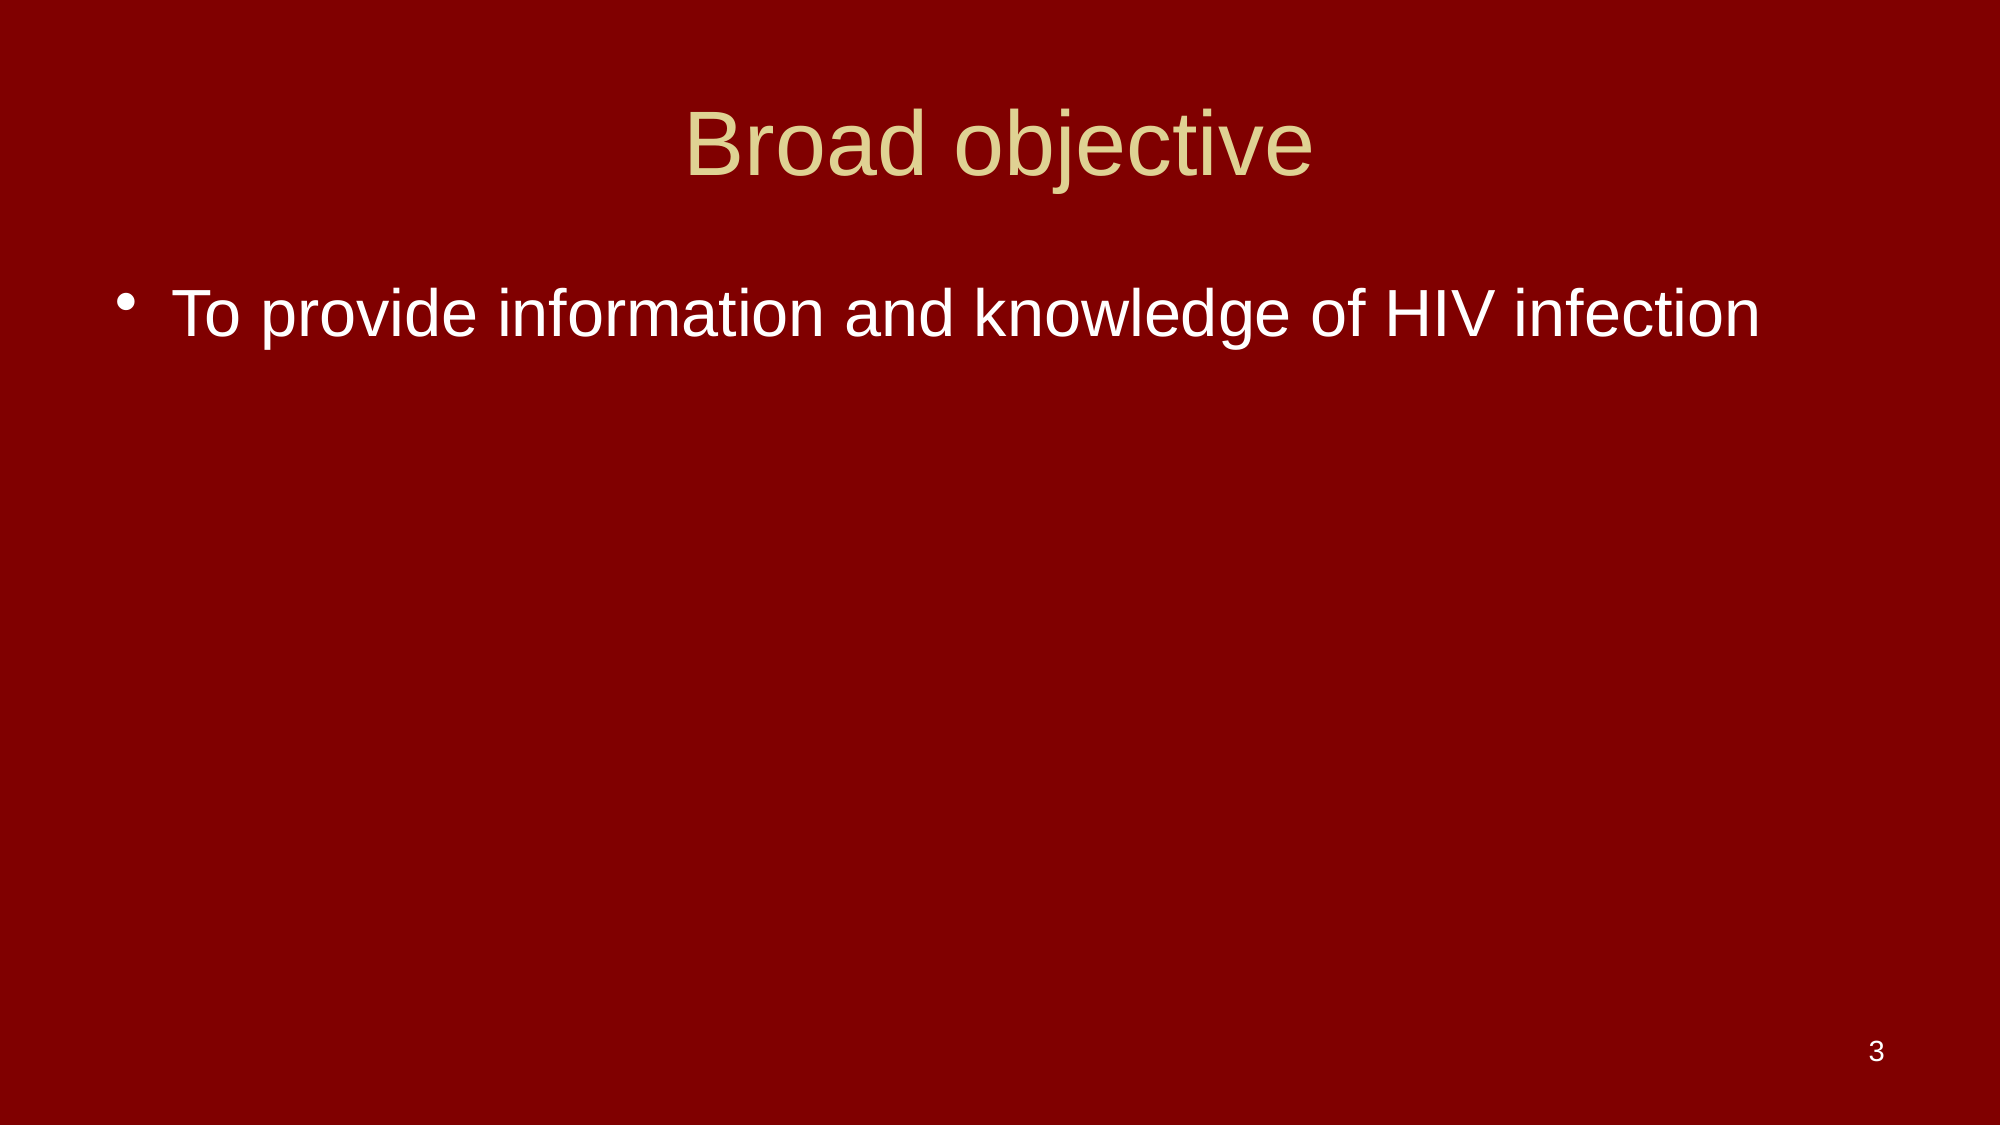

# Broad objective
To provide information and knowledge of HIV infection

3